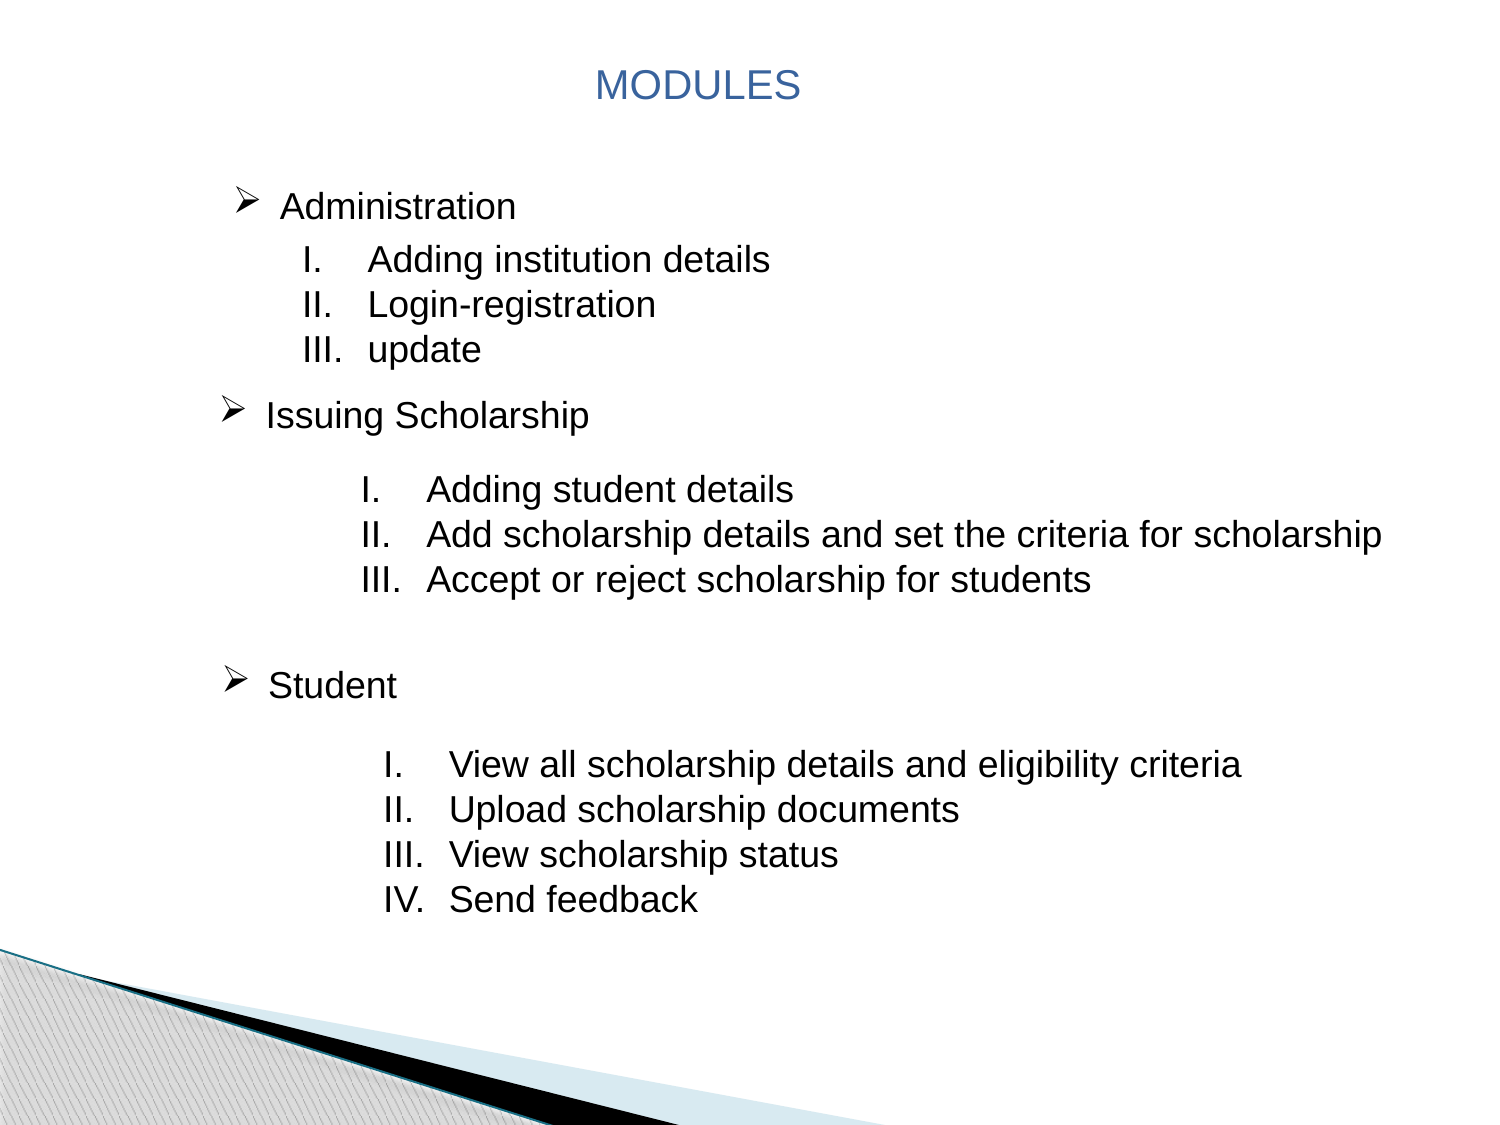

MODULES
Administration

Adding institution details
Login-registration
update
Issuing Scholarship
Adding student details
Add scholarship details and set the criteria for scholarship
Accept or reject scholarship for students

Student
View all scholarship details and eligibility criteria
Upload scholarship documents
View scholarship status
Send feedback